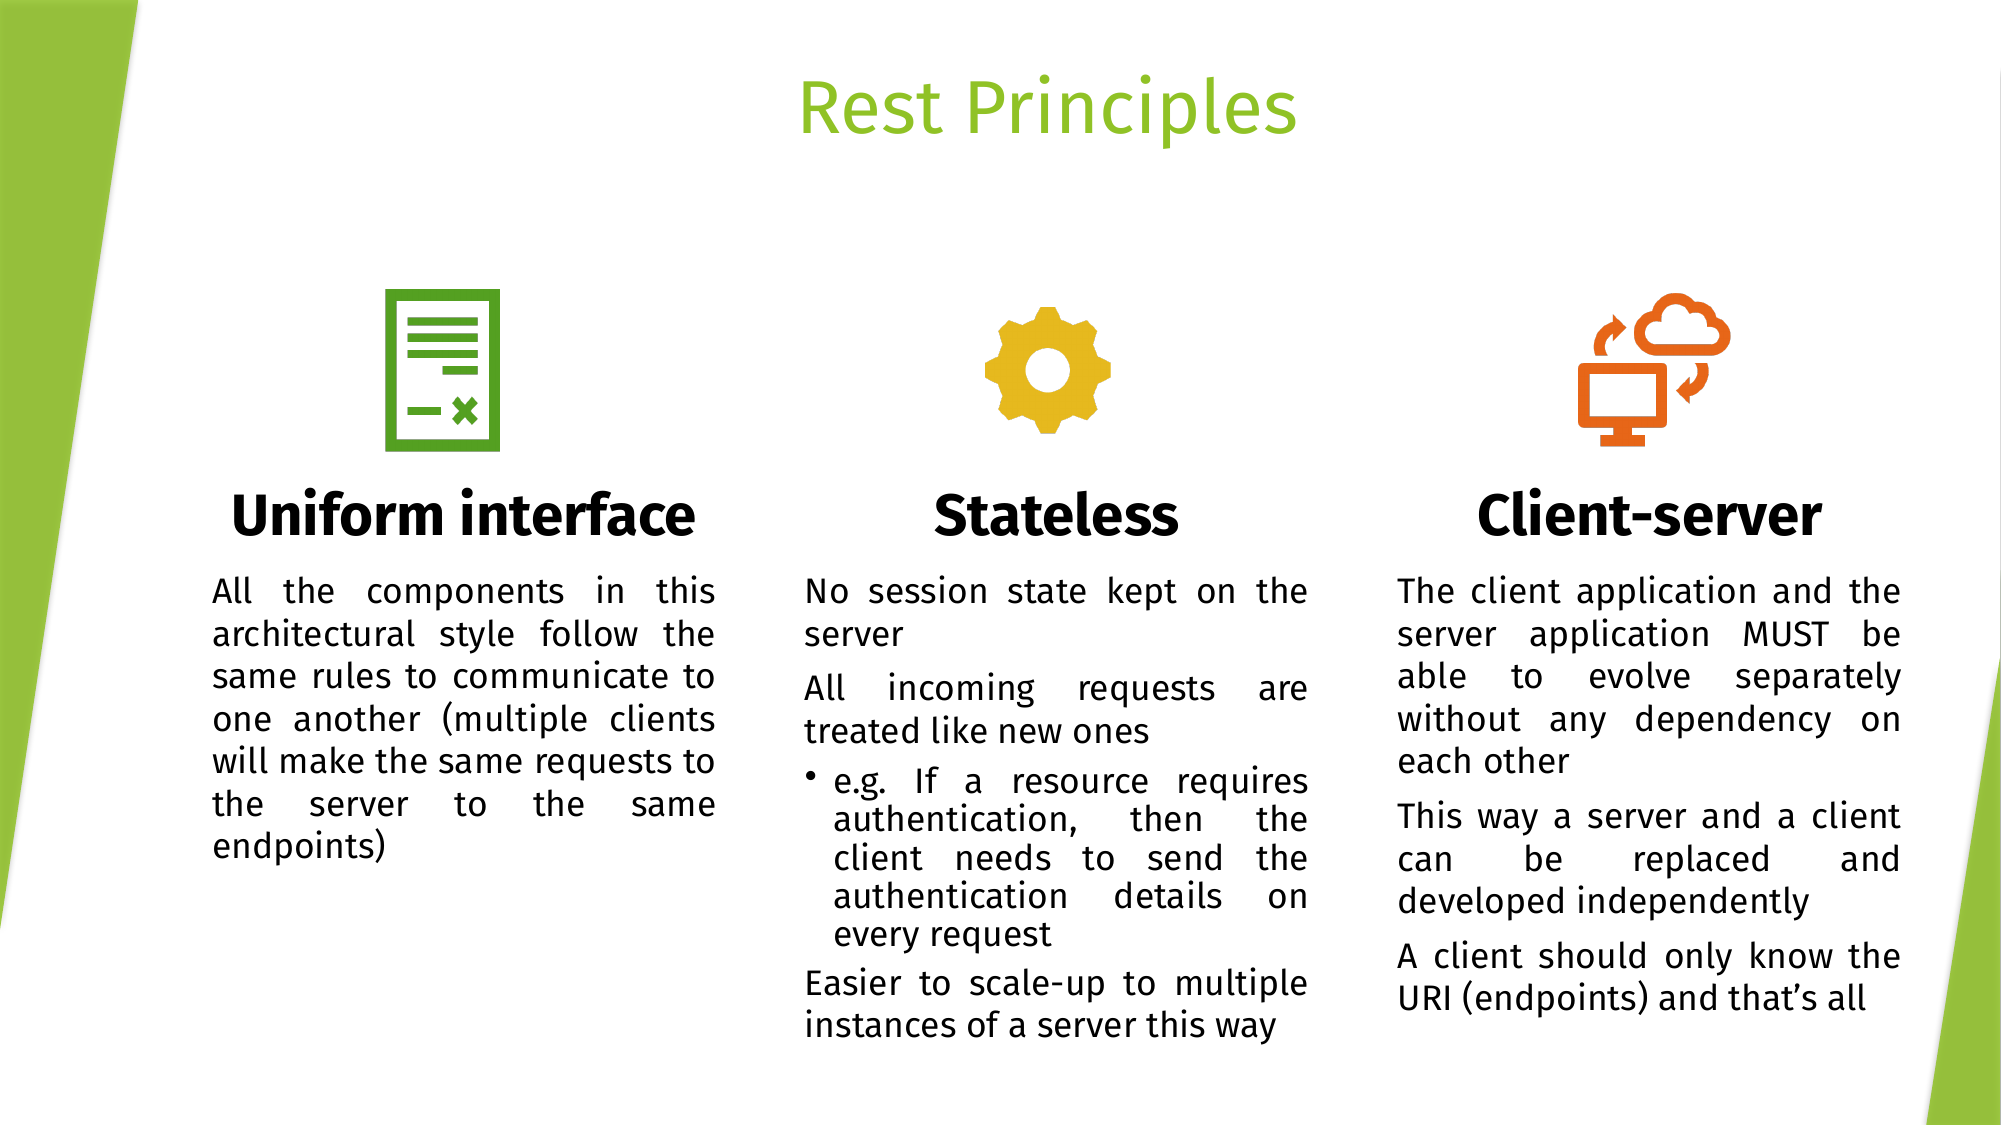

# Rest Principles
Uniform interface
All the components in this architectural style follow the same rules to communicate to one another (multiple clients will make the same requests to the server to the same endpoints)
Stateless
No session state kept on the server
All incoming requests are treated like new ones
e.g. If a resource requires authentication, then the client needs to send the authentication details on every request
Easier to scale-up to multiple instances of a server this way
Client-server
The client application and the server application MUST be able to evolve separately without any dependency on each other
This way a server and a client can be replaced and developed independently
A client should only know the URI (endpoints) and that’s all